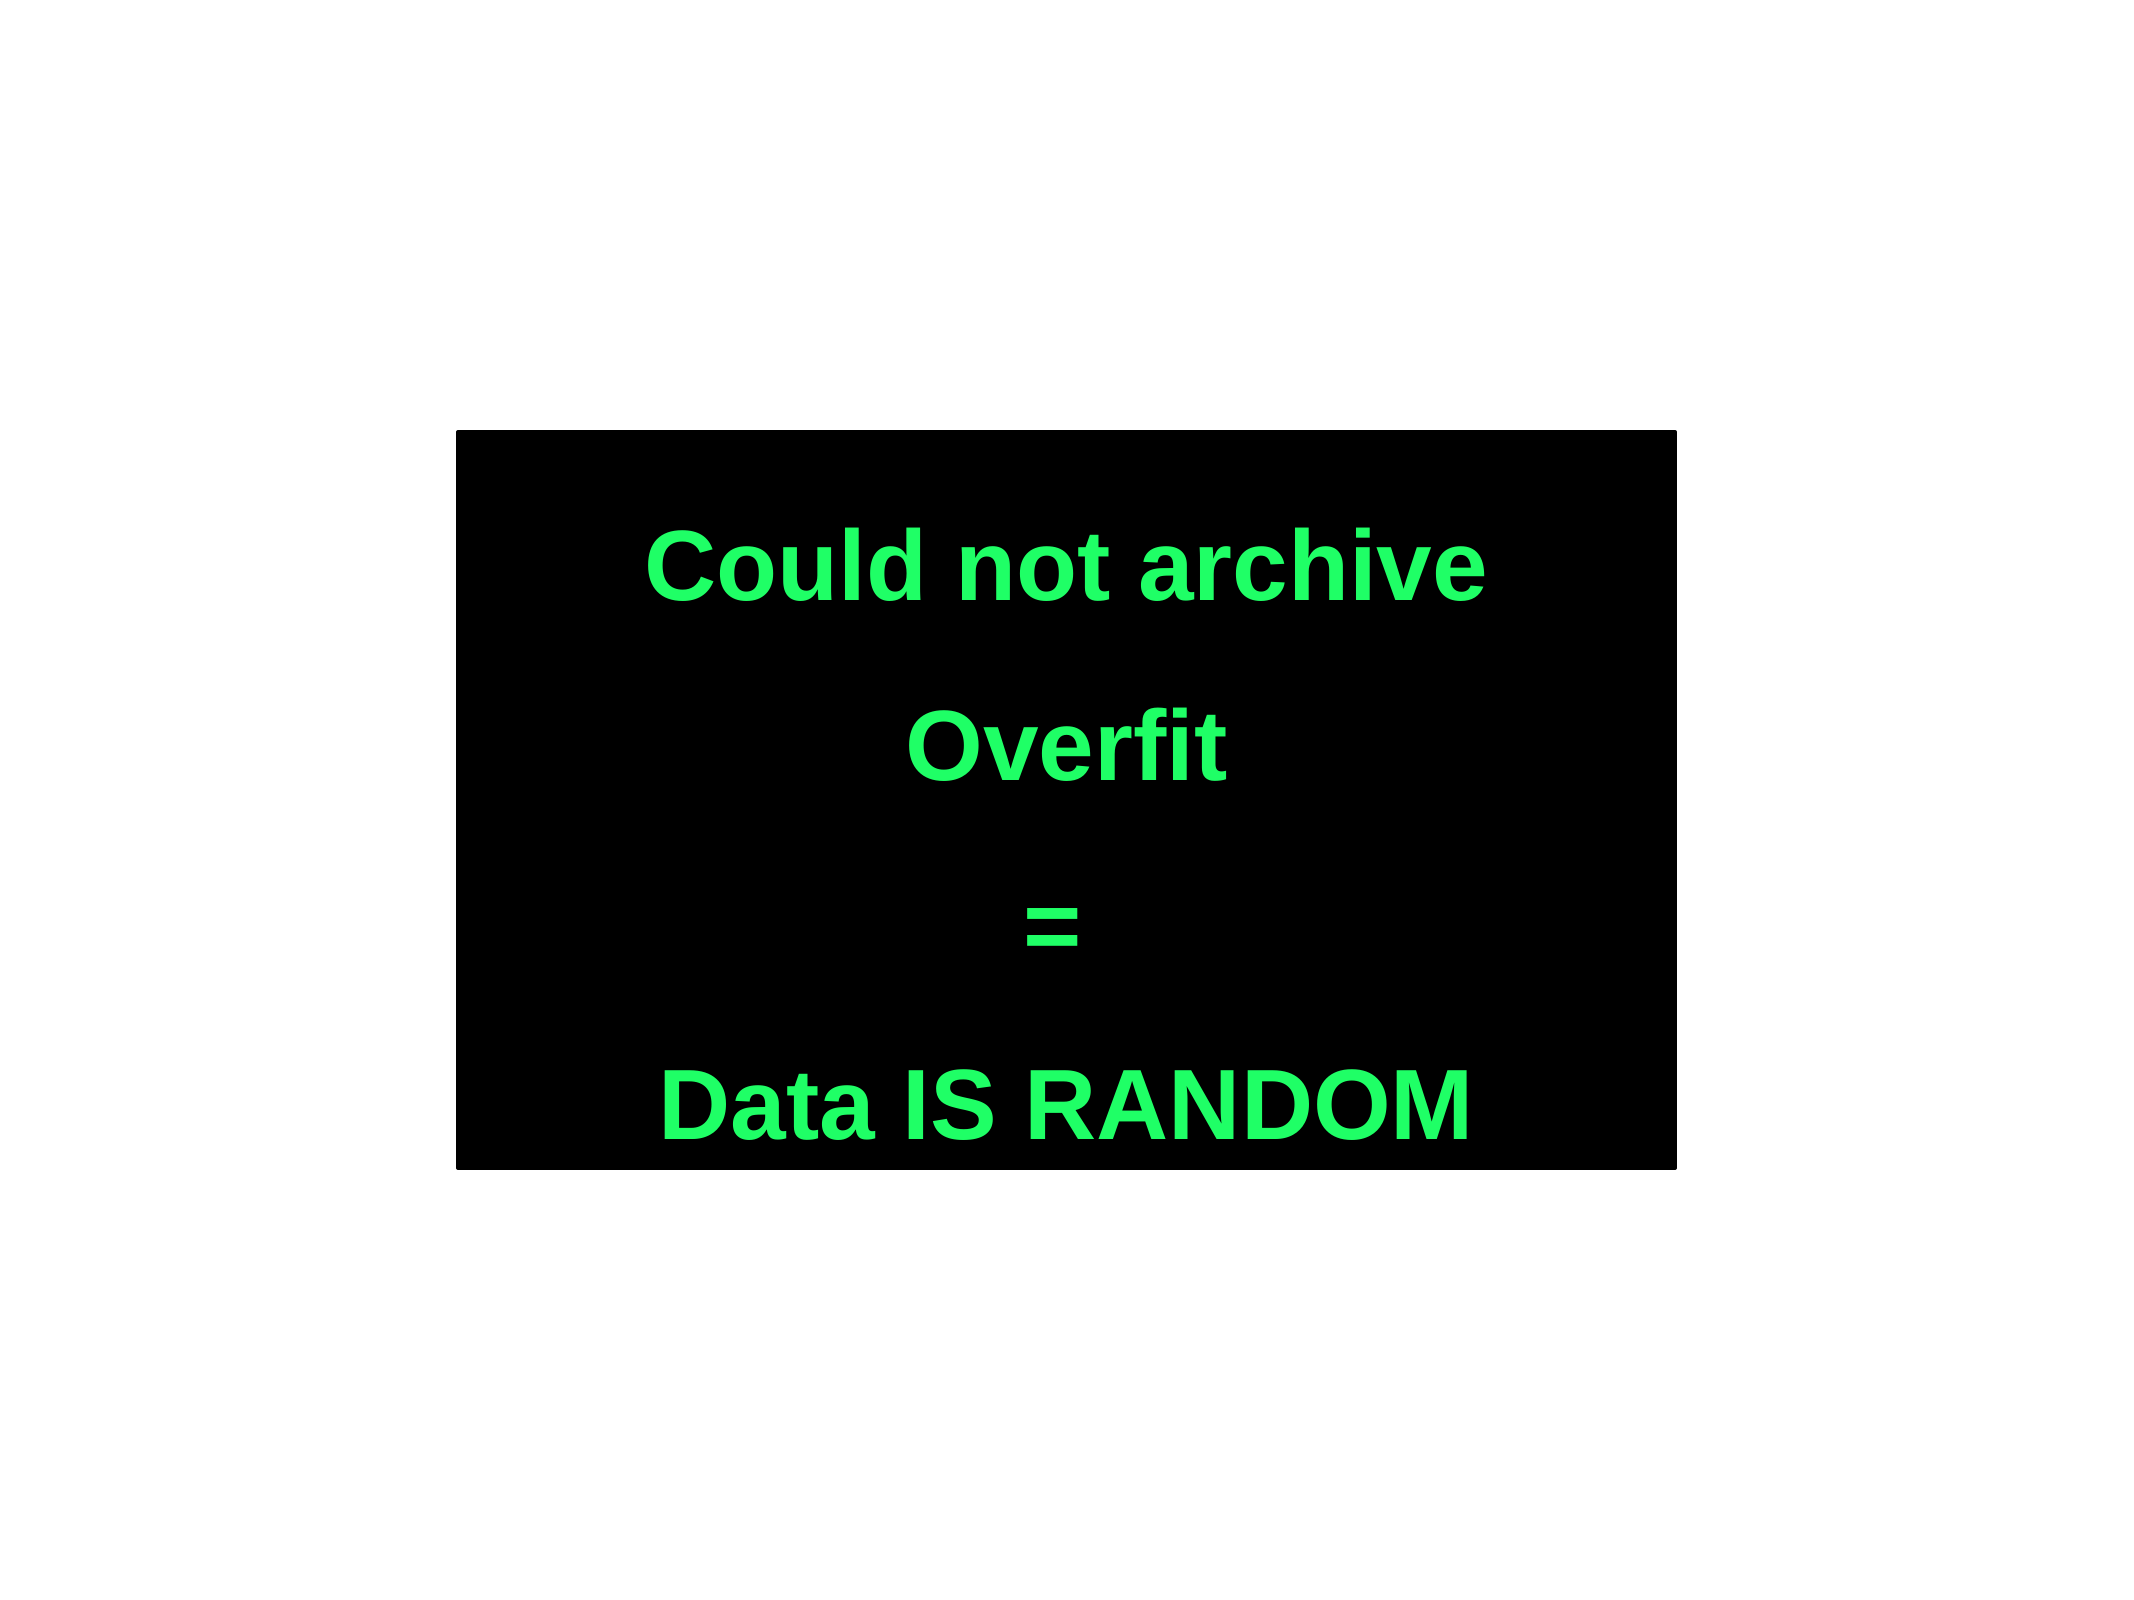

Could not archive
Overfit
=
Data IS RANDOM